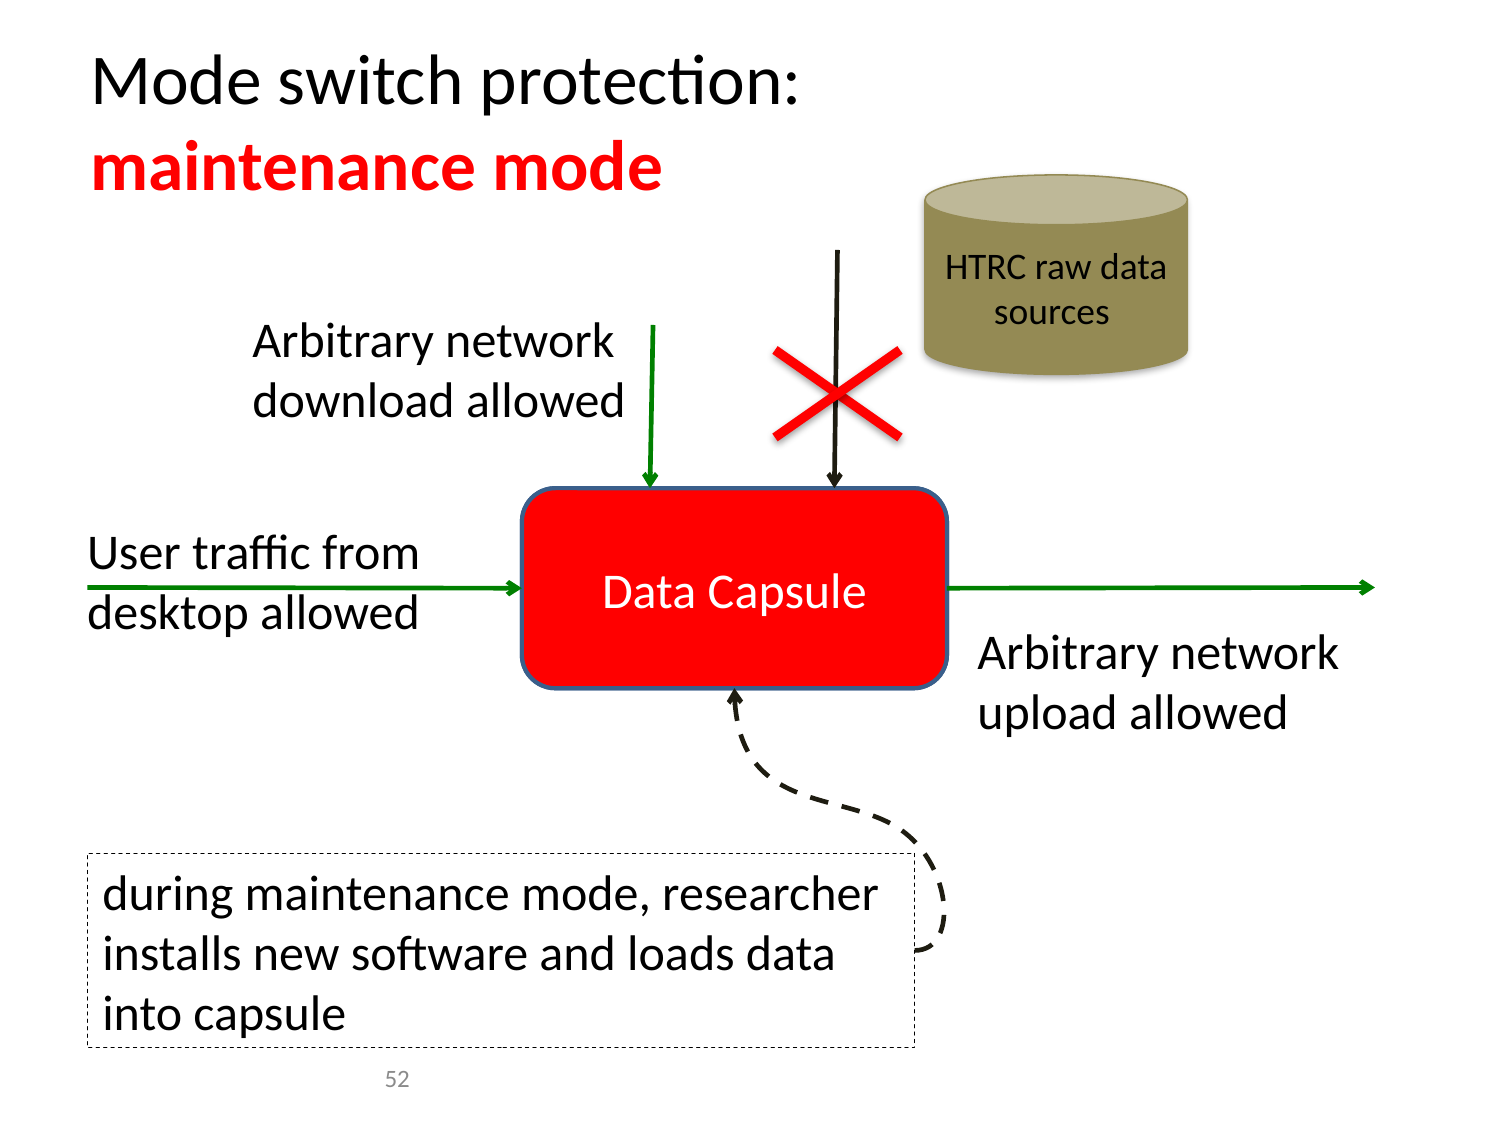

# Mode switch protection: maintenance mode
HTRC raw data sources
Arbitrary network download allowed
Data Capsule
Data Capsule
User traffic from
desktop allowed
Arbitrary network upload allowed
during maintenance mode, researcher installs new software and loads data into capsule
52